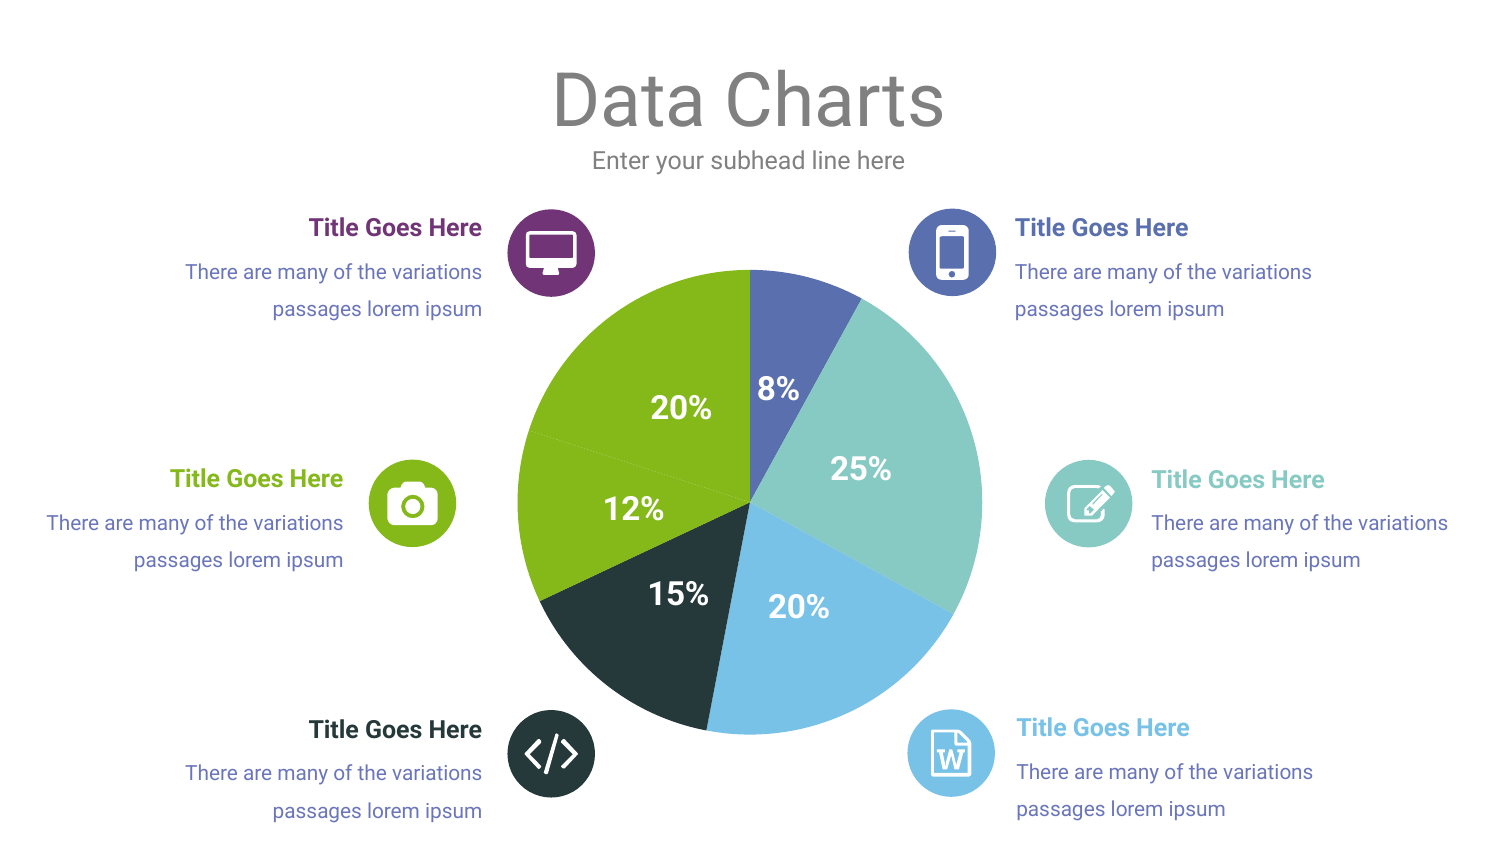

# Data Charts
Enter your subhead line here
Title Goes Here
There are many of the variations passages lorem ipsum
Title Goes Here
There are many of the variations passages lorem ipsum

### Chart

| Category | Sales |
|---|---|
| 1st Qtr | 0.08000000000000006 |
| 2nd Qtr | 0.25 |
| 3rd Qtr | 0.2 |
| 4th Qtr | 0.15000000000000024 |
| 5th Qtr | 0.12000000000000002 |
| 6th Qtr | 0.2 |
Title Goes Here
There are many of the variations passages lorem ipsum
Title Goes Here
There are many of the variations passages lorem ipsum

Title Goes Here
There are many of the variations passages lorem ipsum
Title Goes Here
There are many of the variations passages lorem ipsum